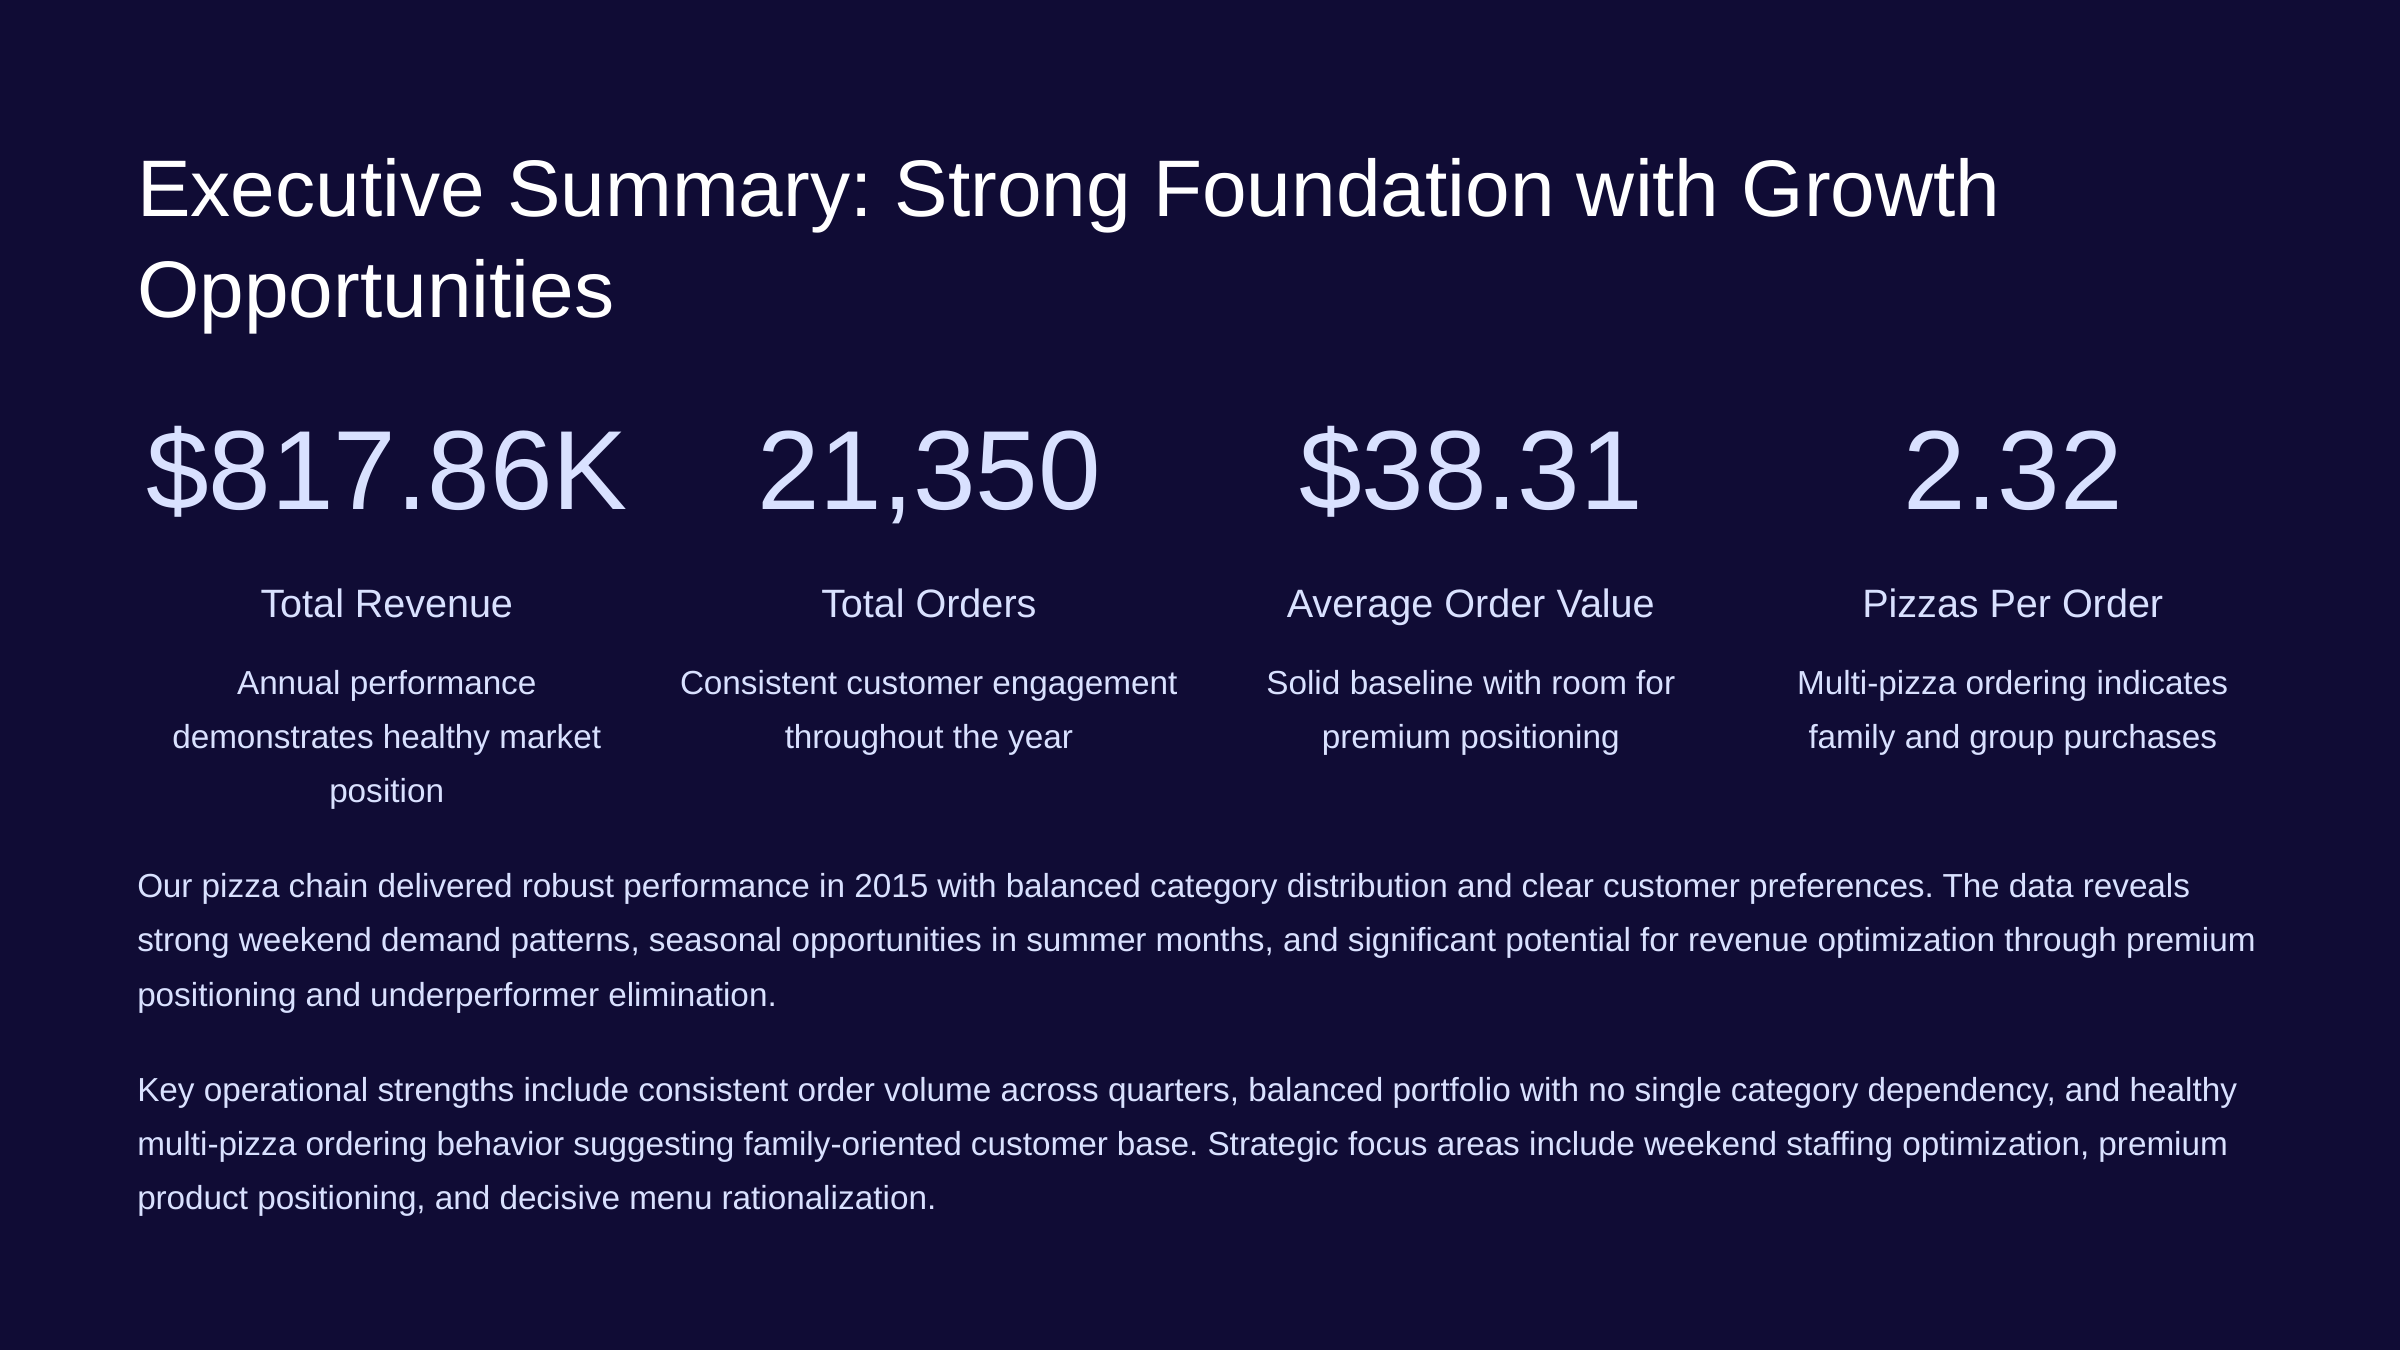

Executive Summary: Strong Foundation with Growth Opportunities
$817.86K
21,350
$38.31
2.32
Total Revenue
Total Orders
Average Order Value
Pizzas Per Order
Annual performance demonstrates healthy market position
Consistent customer engagement throughout the year
Solid baseline with room for premium positioning
Multi-pizza ordering indicates family and group purchases
Our pizza chain delivered robust performance in 2015 with balanced category distribution and clear customer preferences. The data reveals strong weekend demand patterns, seasonal opportunities in summer months, and significant potential for revenue optimization through premium positioning and underperformer elimination.
Key operational strengths include consistent order volume across quarters, balanced portfolio with no single category dependency, and healthy multi-pizza ordering behavior suggesting family-oriented customer base. Strategic focus areas include weekend staffing optimization, premium product positioning, and decisive menu rationalization.